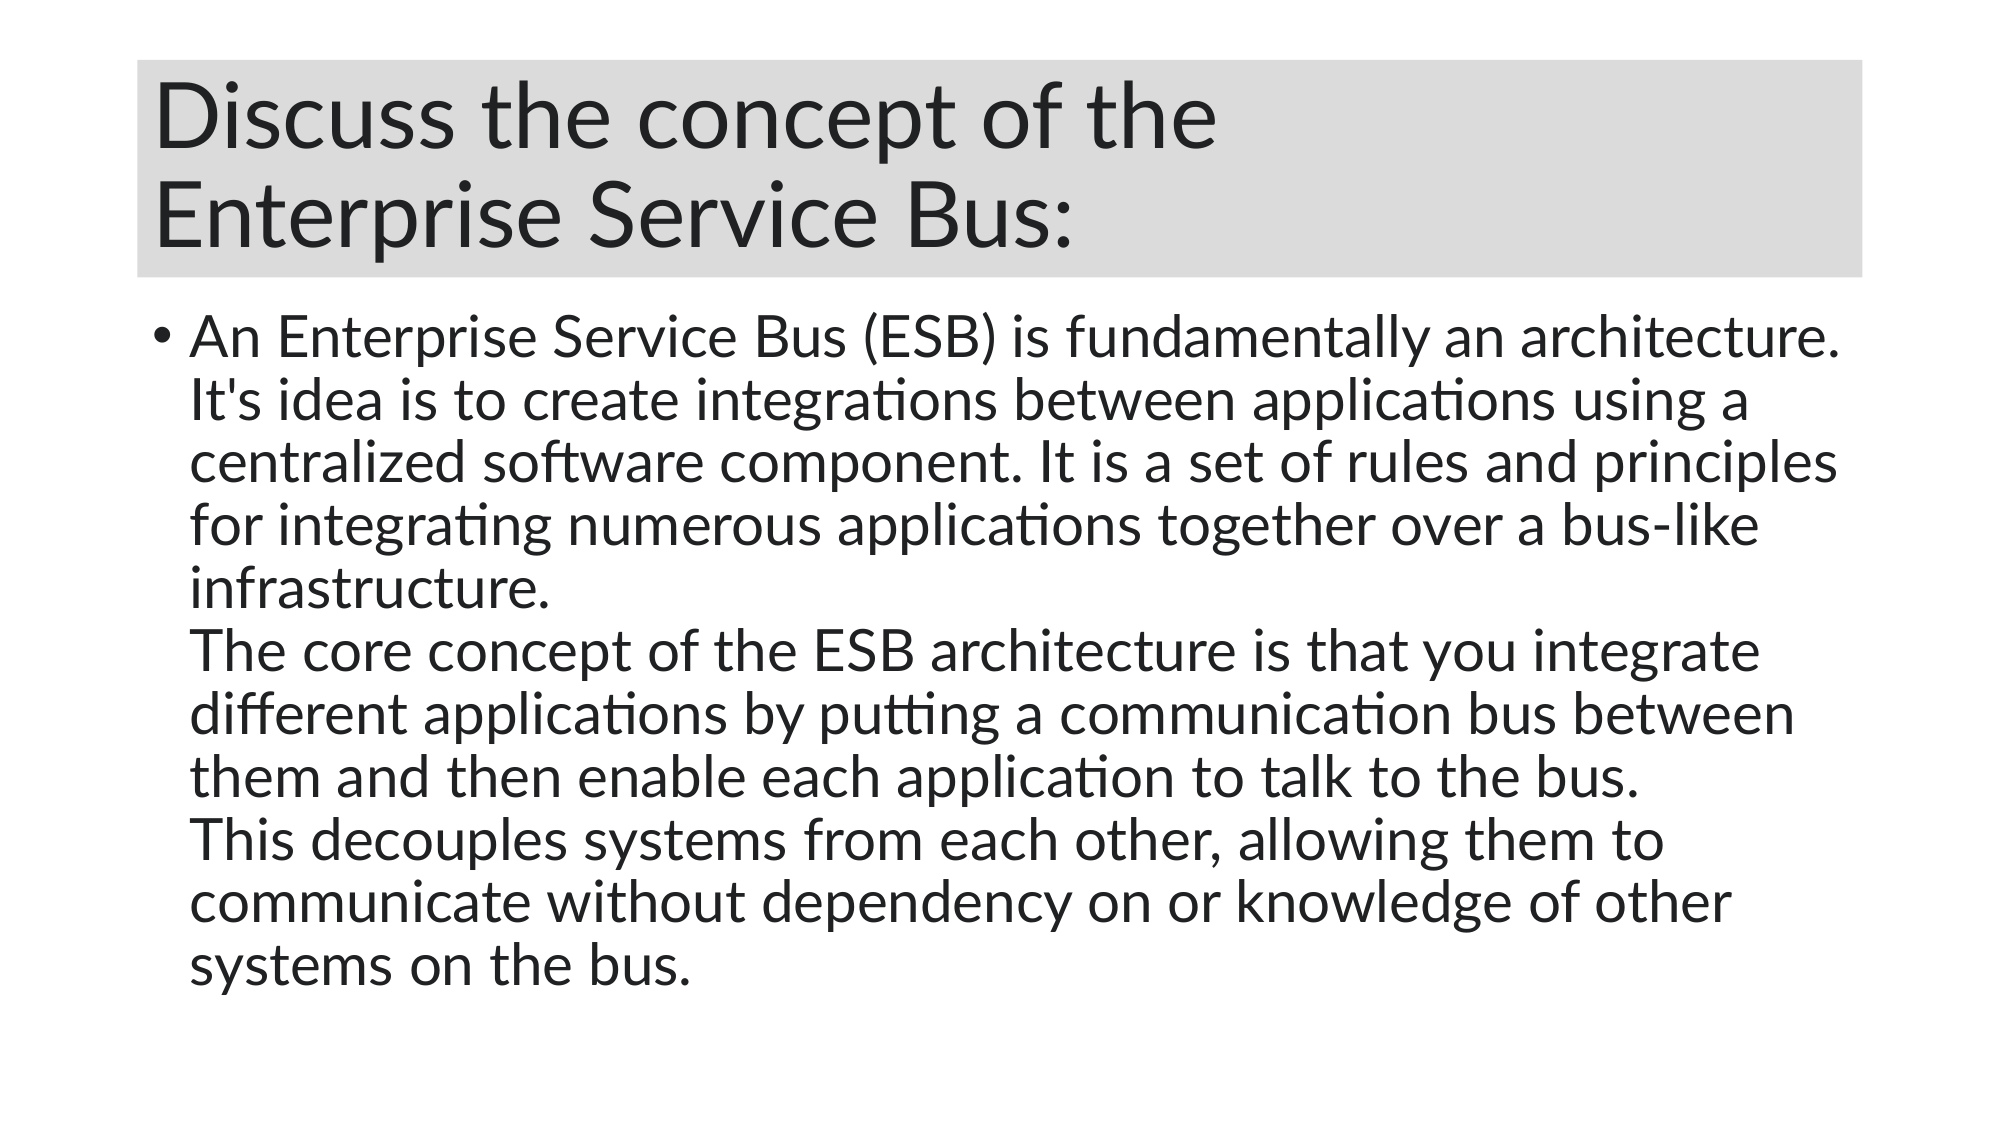

# Discuss the concept of the Enterprise Service Bus:
An Enterprise Service Bus (ESB) is fundamentally an architecture.
It's idea is to create integrations between applications using a centralized software component. It is a set of rules and principles for integrating numerous applications together over a bus-like infrastructure.
The core concept of the ESB architecture is that you integrate different applications by putting a communication bus between them and then enable each application to talk to the bus.
This decouples systems from each other, allowing them to communicate without dependency on or knowledge of other systems on the bus.